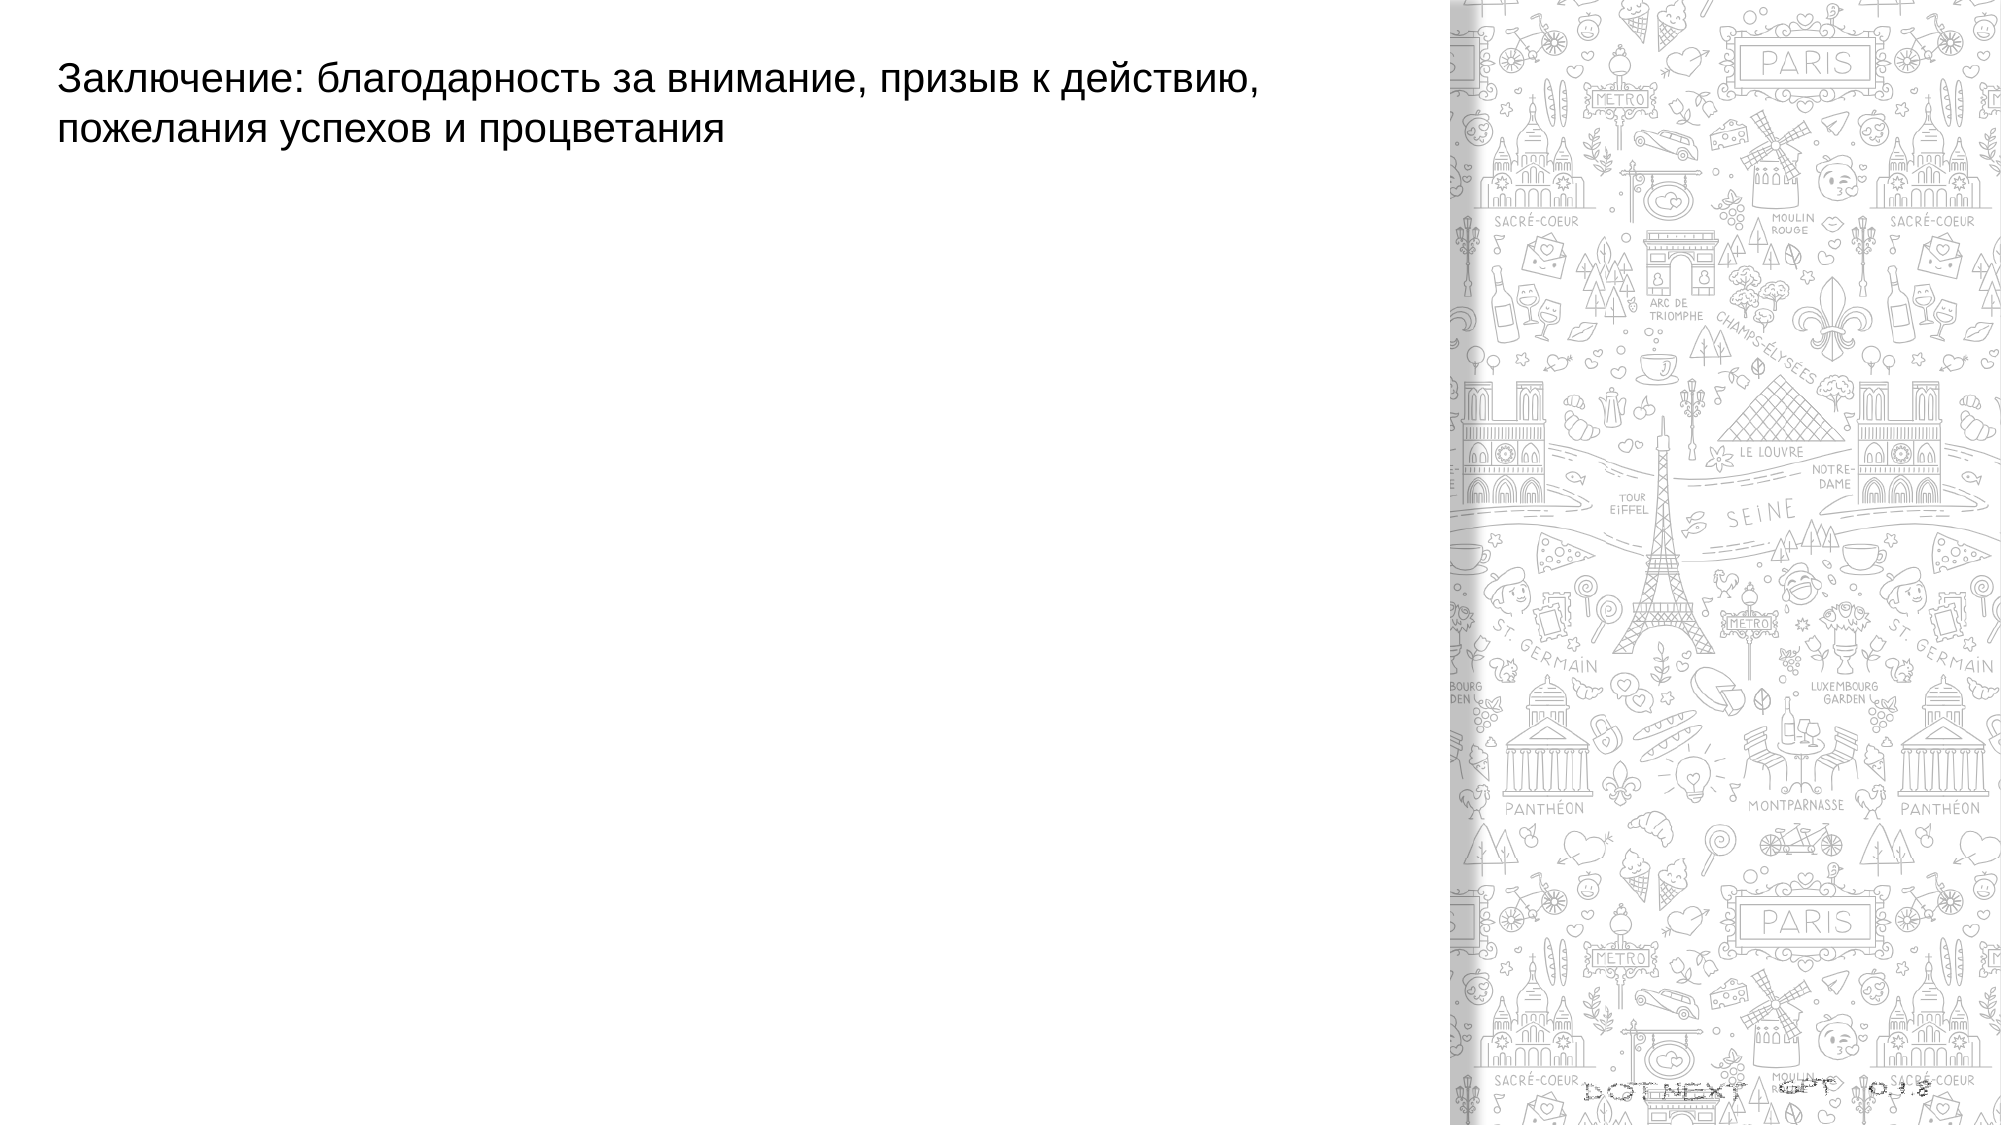

Заключение: благодарность за внимание, призыв к действию, пожелания успехов и процветания